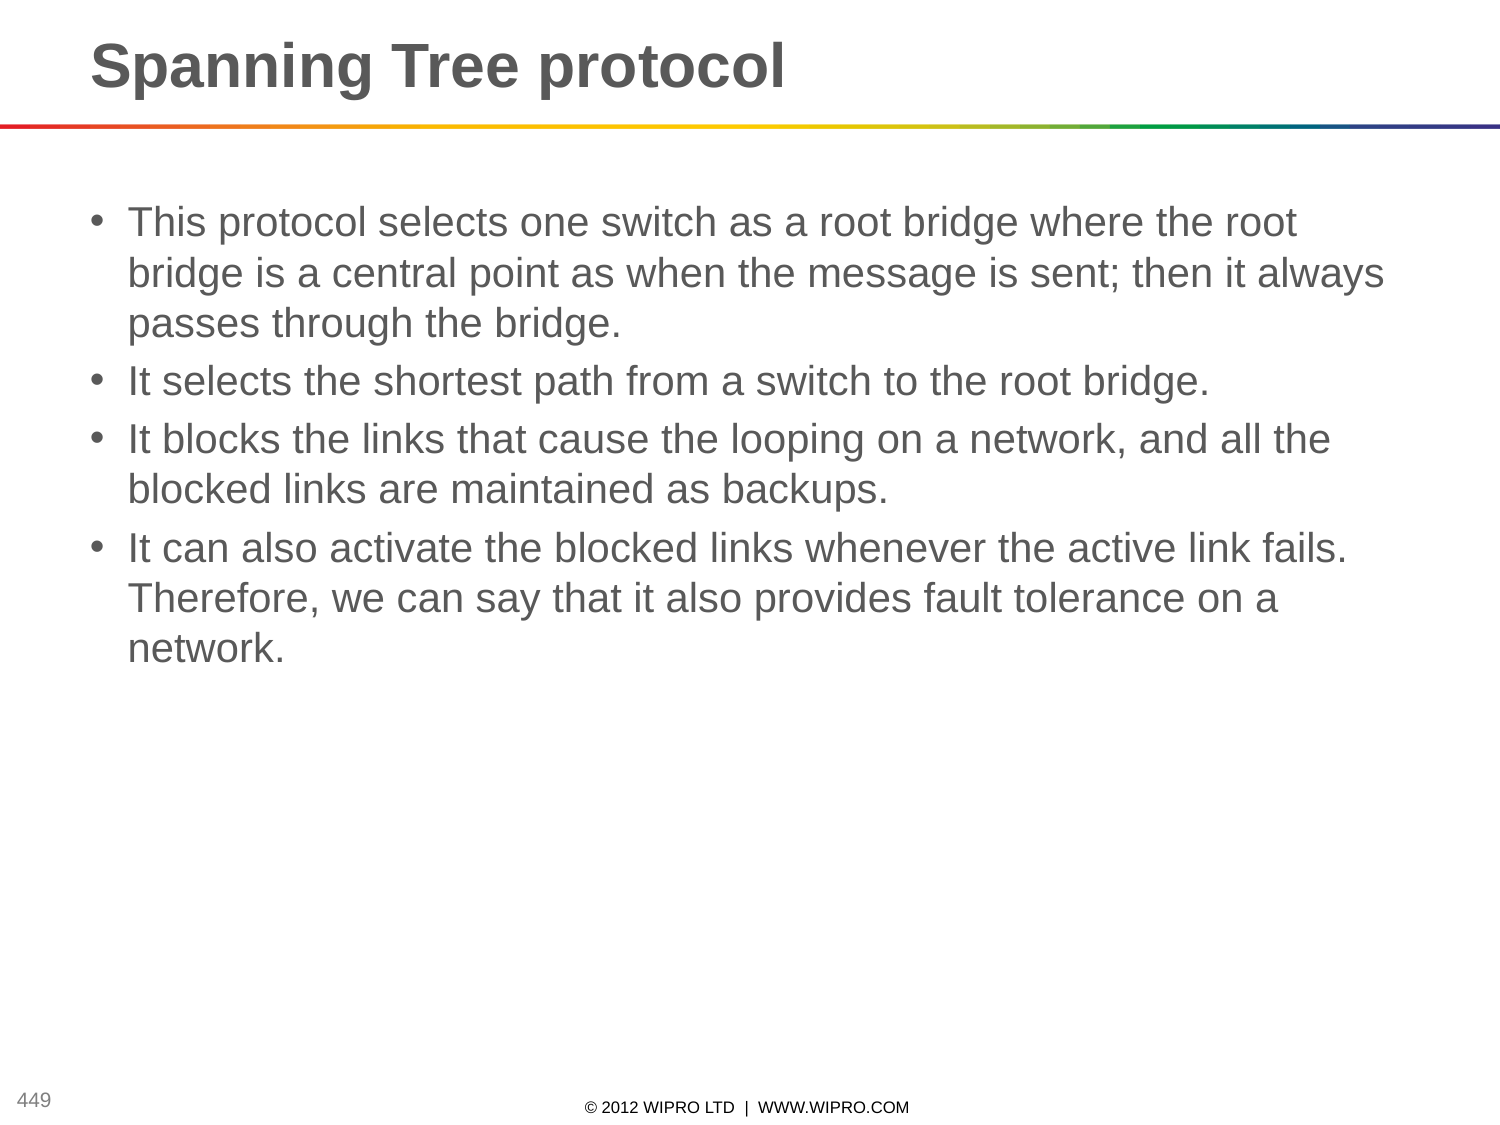

# Spanning Tree protocol
This protocol selects one switch as a root bridge where the root bridge is a central point as when the message is sent; then it always passes through the bridge.
It selects the shortest path from a switch to the root bridge.
It blocks the links that cause the looping on a network, and all the blocked links are maintained as backups.
It can also activate the blocked links whenever the active link fails. Therefore, we can say that it also provides fault tolerance on a network.